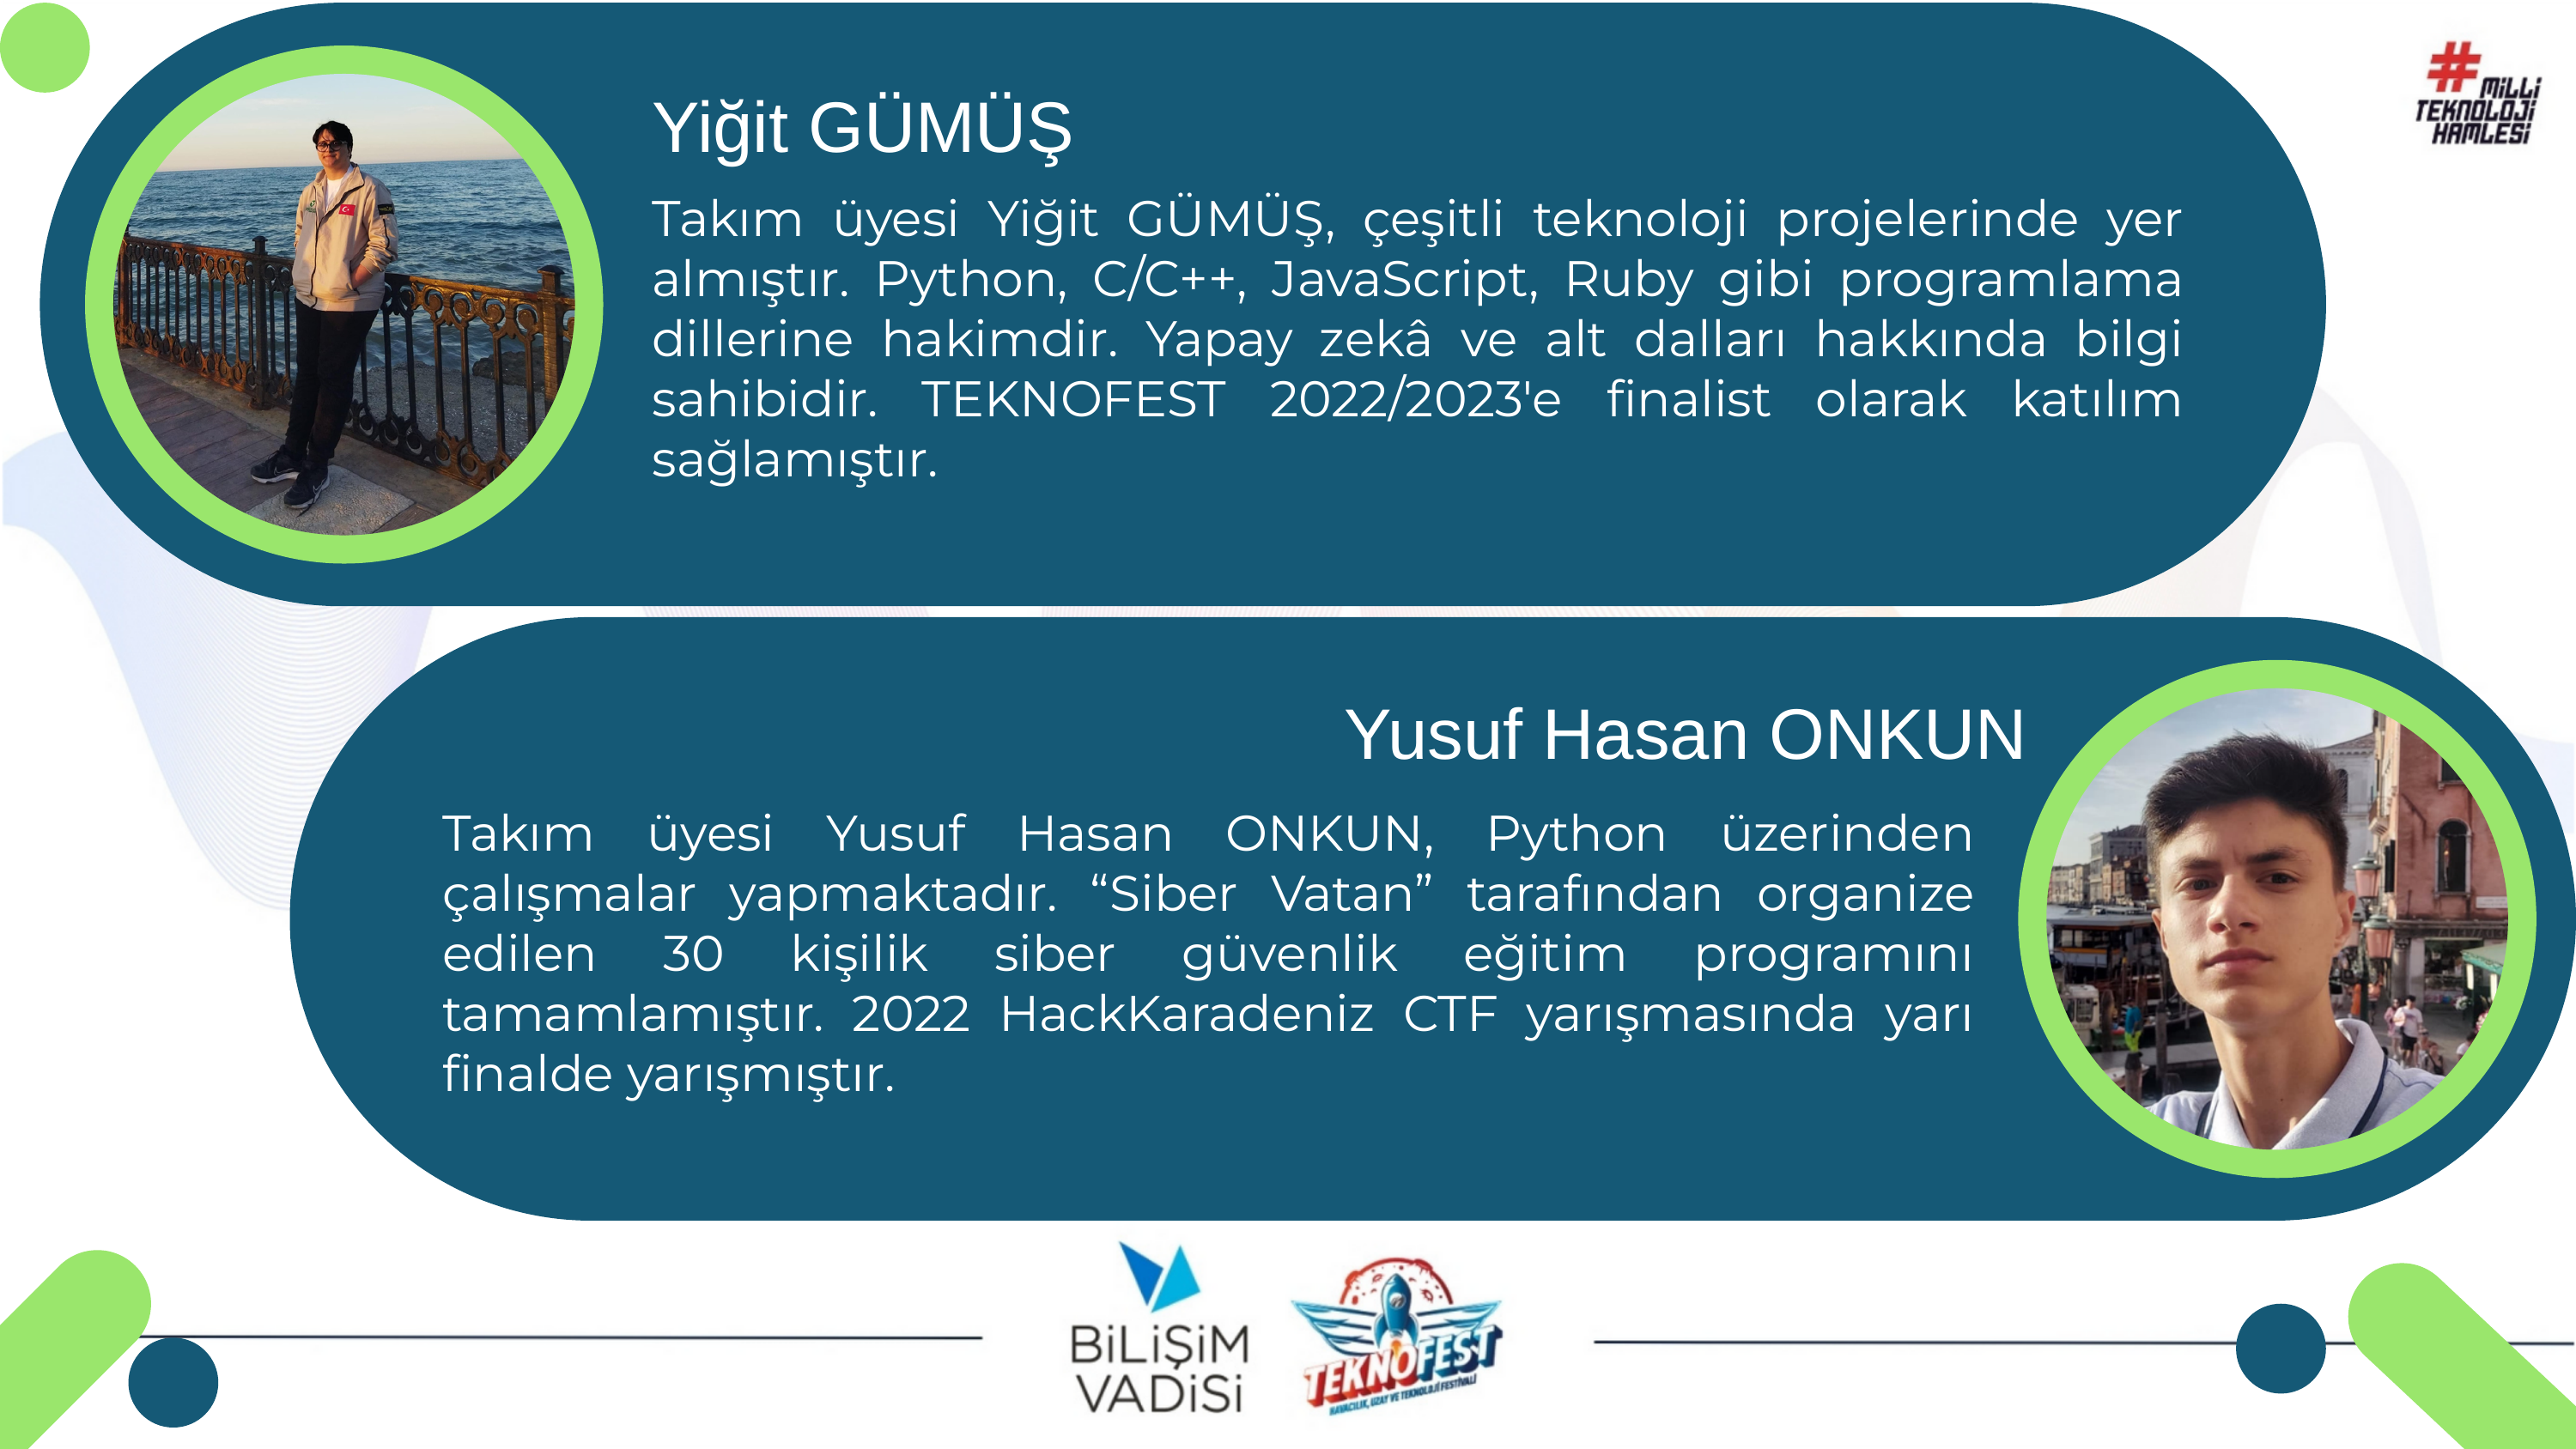

Yiğit GÜMÜŞ

Takım üyesi Yiğit GÜMÜŞ, çeşitli teknoloji projelerinde yer almıştır. Python, C/C++, JavaScript, Ruby gibi programlama dillerine hakimdir. Yapay zekâ ve alt dalları hakkında bilgi sahibidir. TEKNOFEST 2022/2023'e finalist olarak katılım sağlamıştır.

Yusuf Hasan ONKUN

Yasemin SERÇE
Takım üyesi Yusuf Hasan ONKUN, Python üzerinden çalışmalar yapmaktadır. “Siber Vatan” tarafından organize edilen 30 kişilik siber güvenlik eğitim programını tamamlamıştır. 2022 HackKaradeniz CTF yarışmasında yarı finalde yarışmıştır.